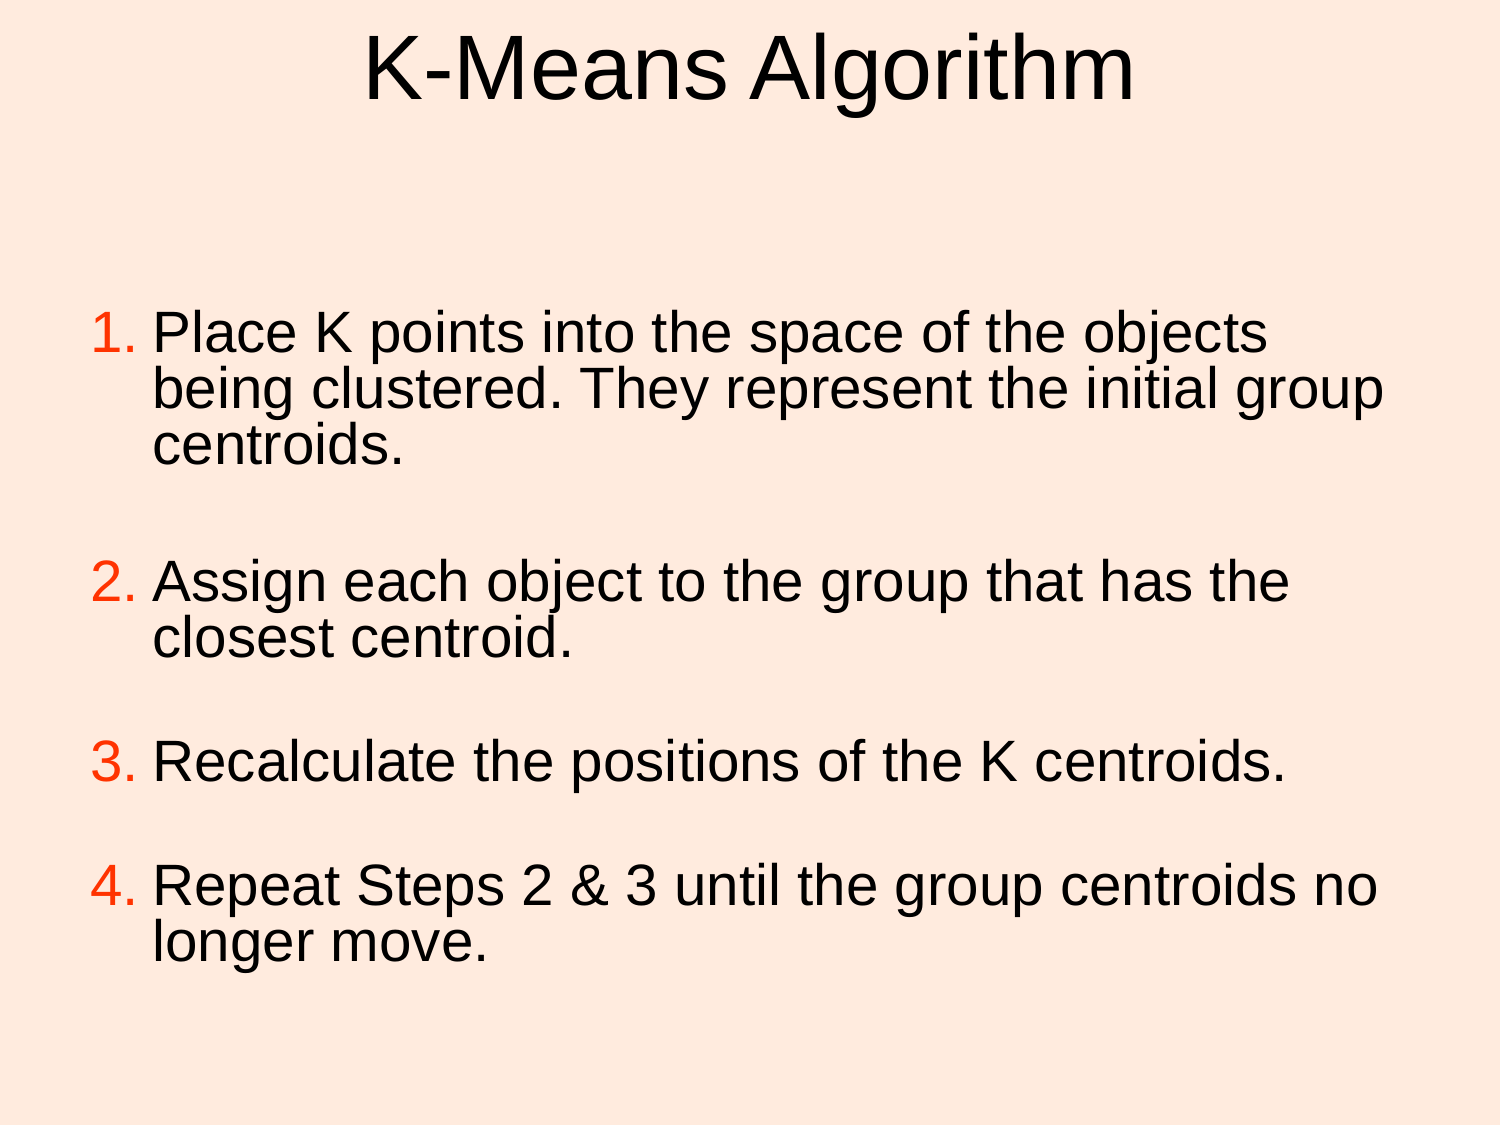

# K-Means Algorithm
Place K points into the space of the objects being clustered. They represent the initial group centroids.
Assign each object to the group that has the closest centroid.
Recalculate the positions of the K centroids.
Repeat Steps 2 & 3 until the group centroids no longer move.